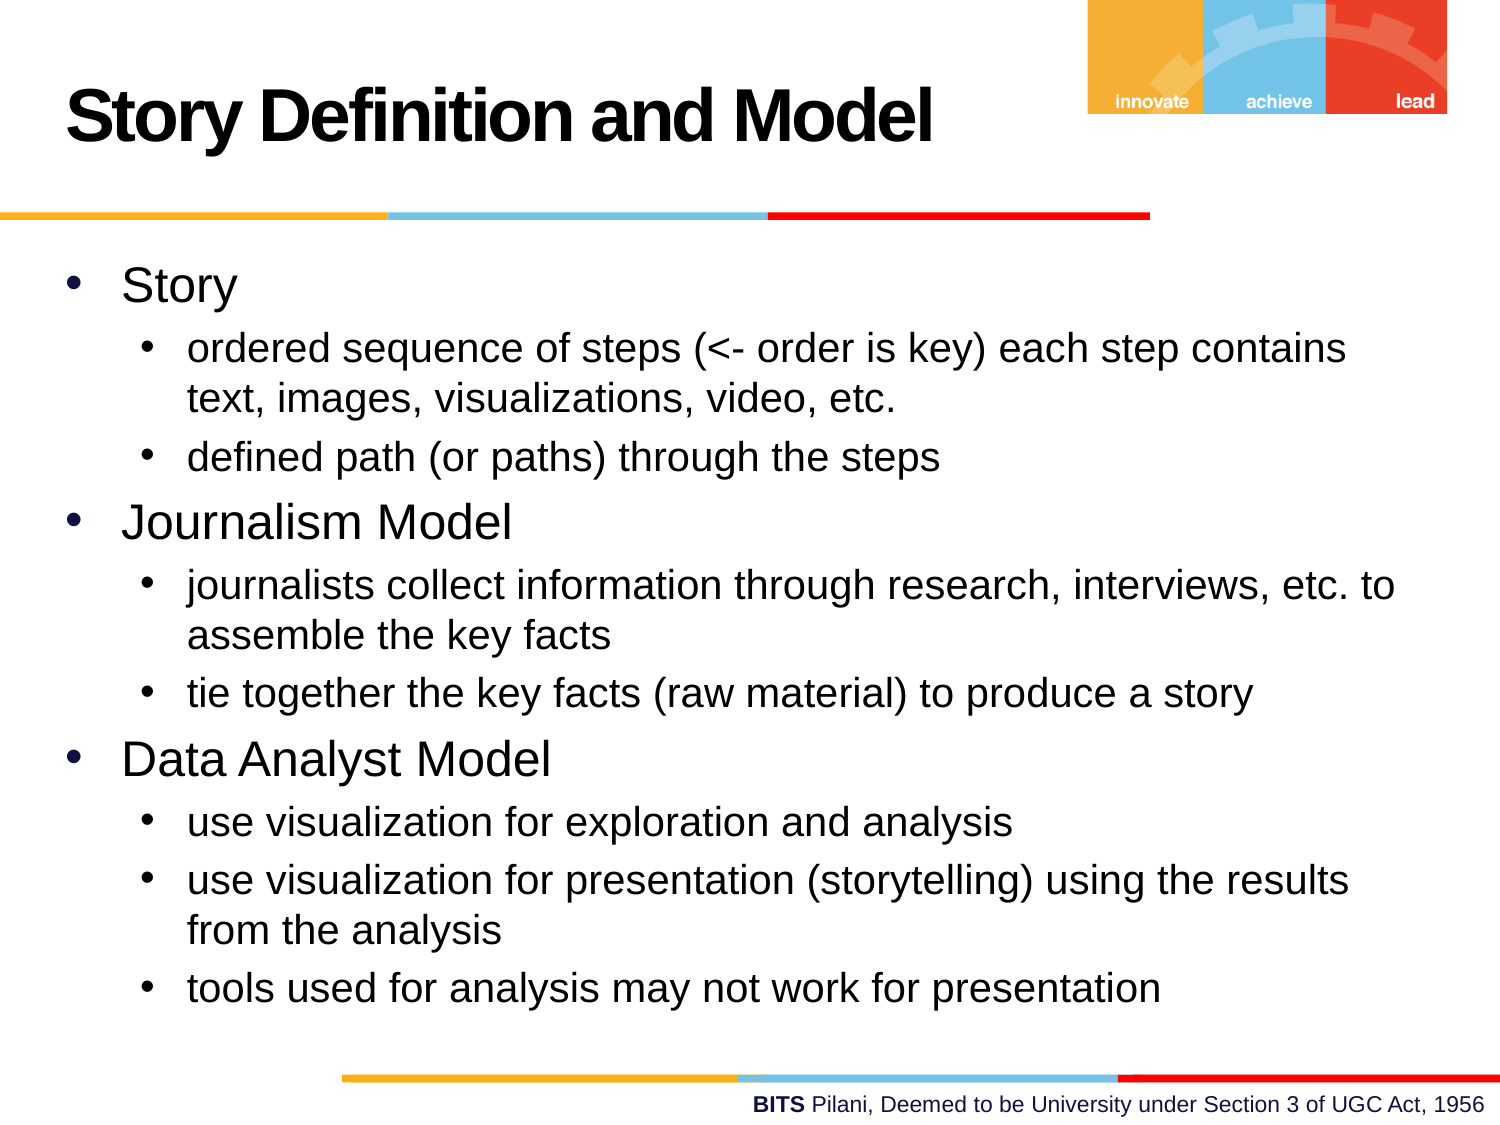

Story Definition and Model
Story
ordered sequence of steps (<- order is key) each step contains text, images, visualizations, video, etc.
defined path (or paths) through the steps
Journalism Model
journalists collect information through research, interviews, etc. to assemble the key facts
tie together the key facts (raw material) to produce a story
Data Analyst Model
use visualization for exploration and analysis
use visualization for presentation (storytelling) using the results from the analysis
tools used for analysis may not work for presentation